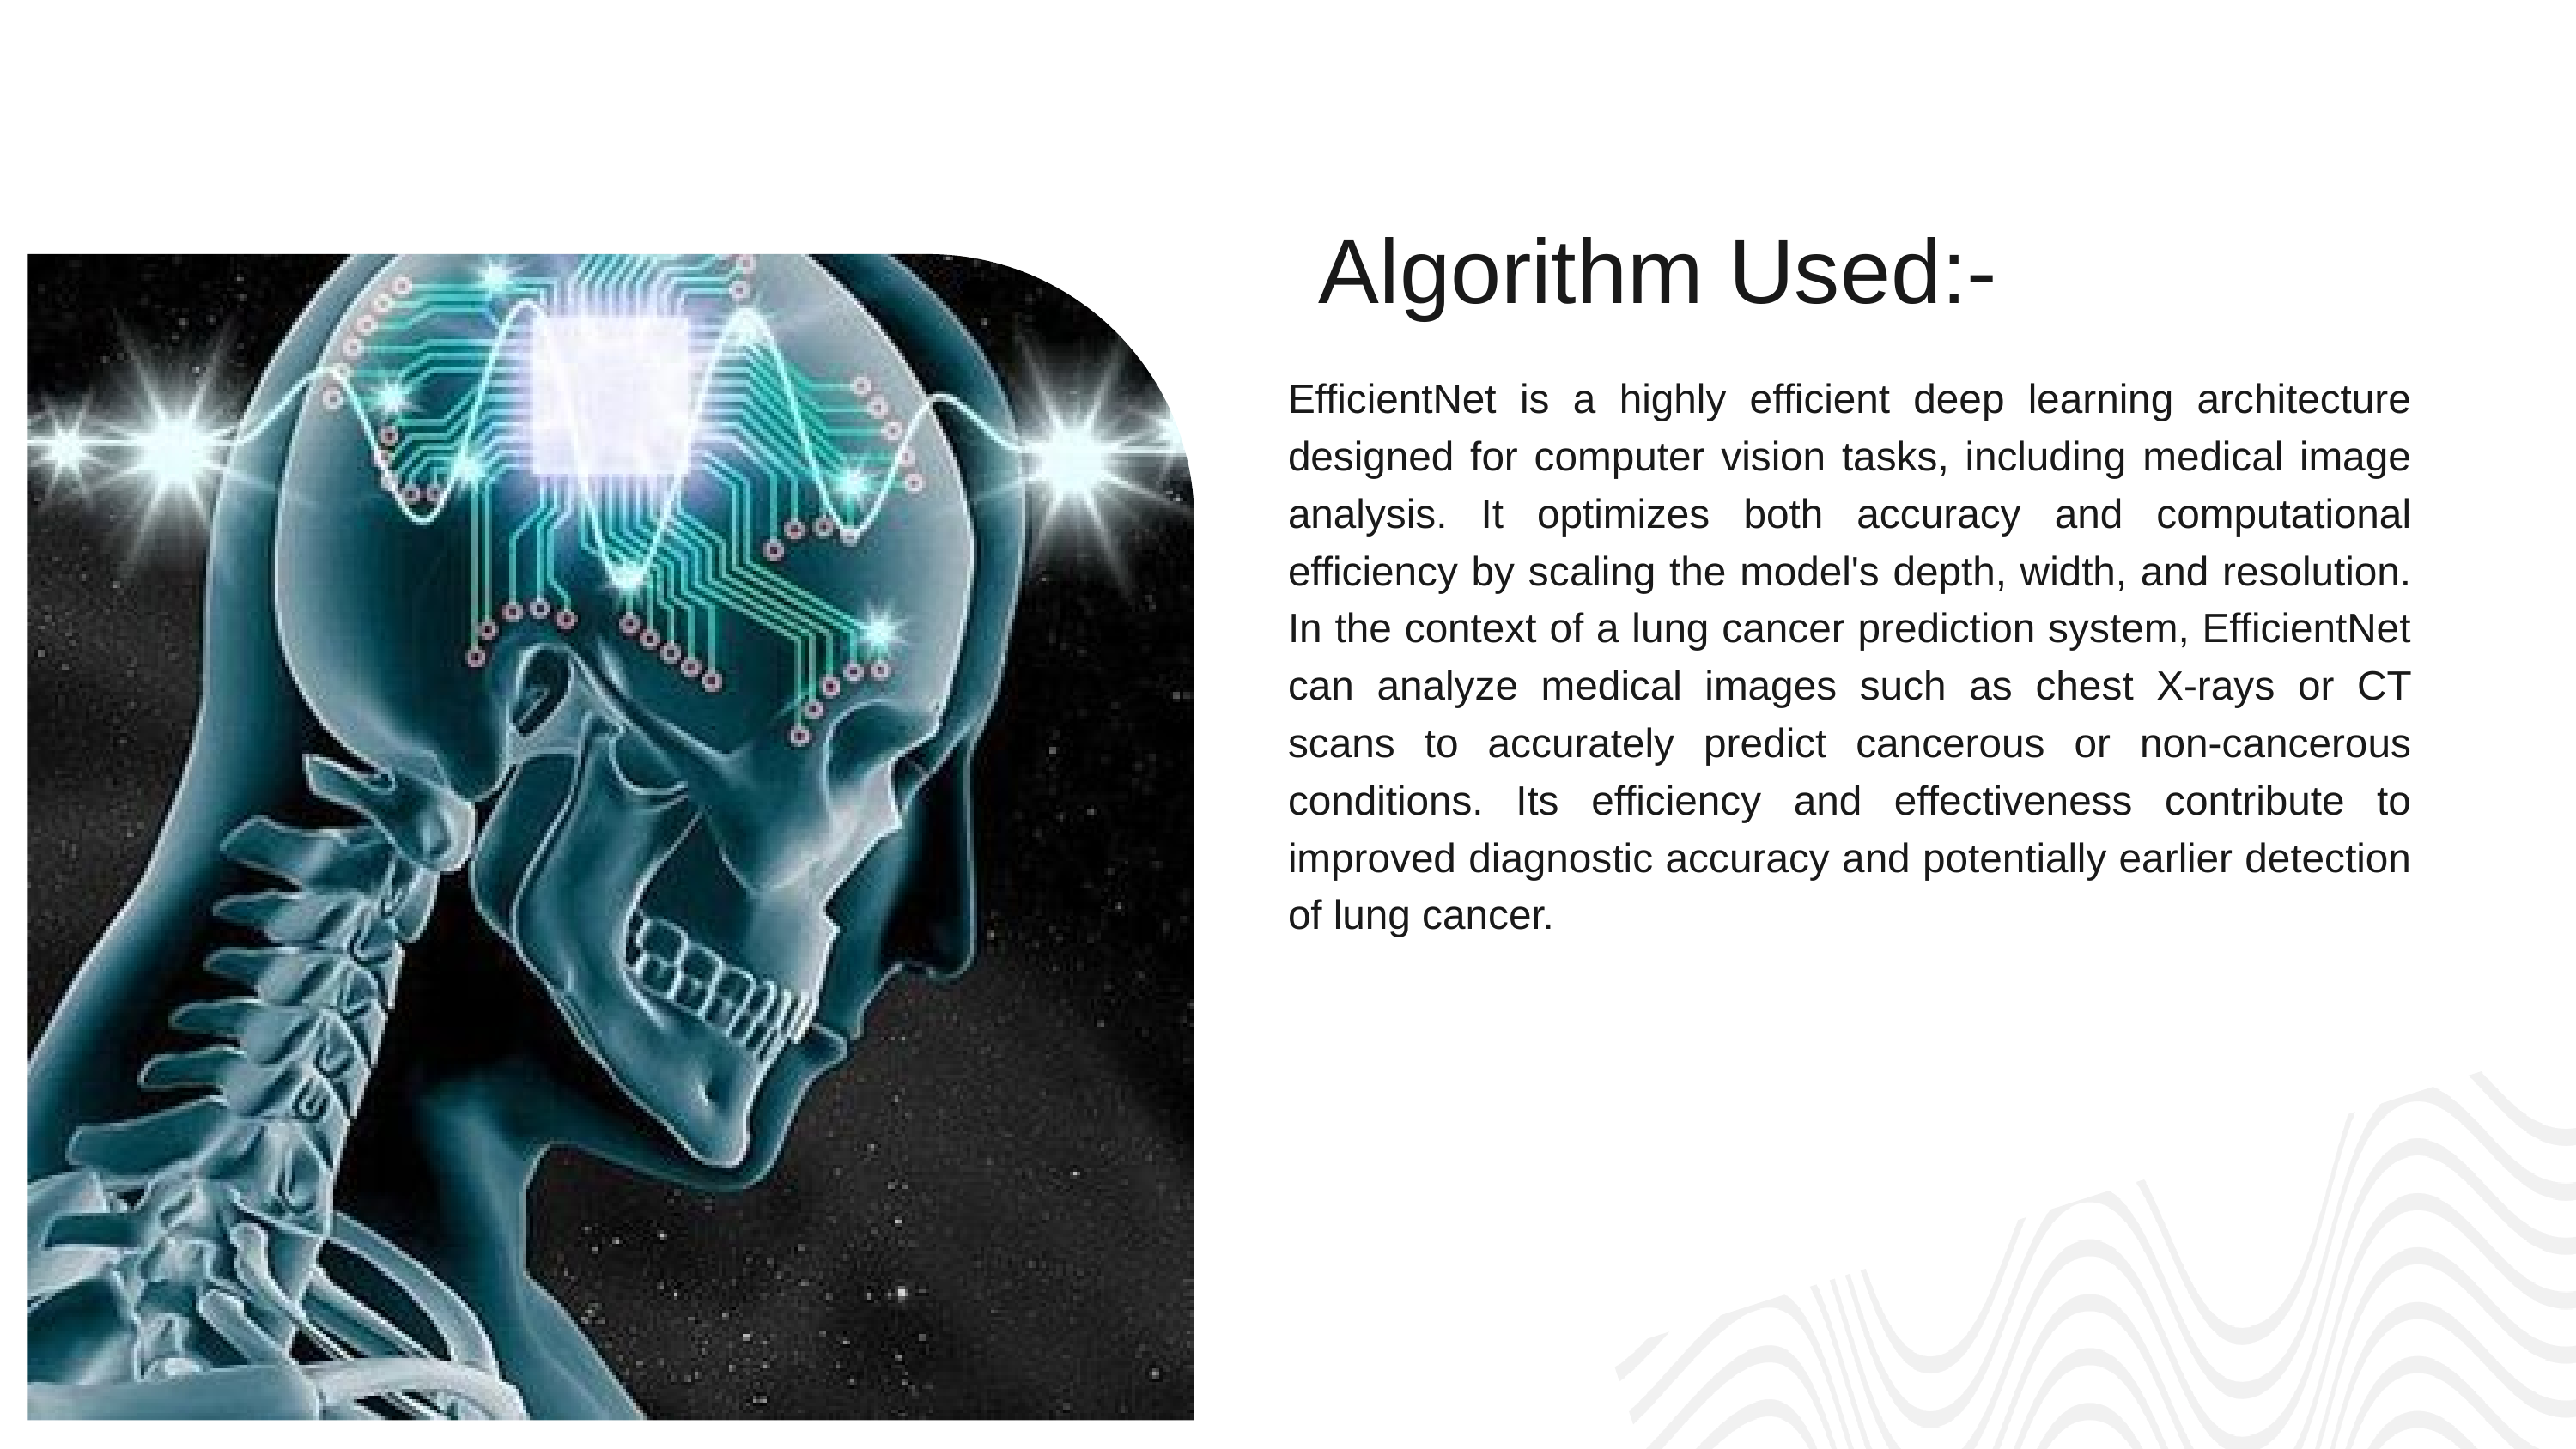

Algorithm Used:-

EfficientNet is a highly efficient deep learning architecture designed for computer vision tasks, including medical image analysis. It optimizes both accuracy and computational efficiency by scaling the model's depth, width, and resolution. In the context of a lung cancer prediction system, EfficientNet can analyze medical images such as chest X-rays or CT scans to accurately predict cancerous or non-cancerous conditions. Its efficiency and effectiveness contribute to improved diagnostic accuracy and potentially earlier detection of lung cancer.